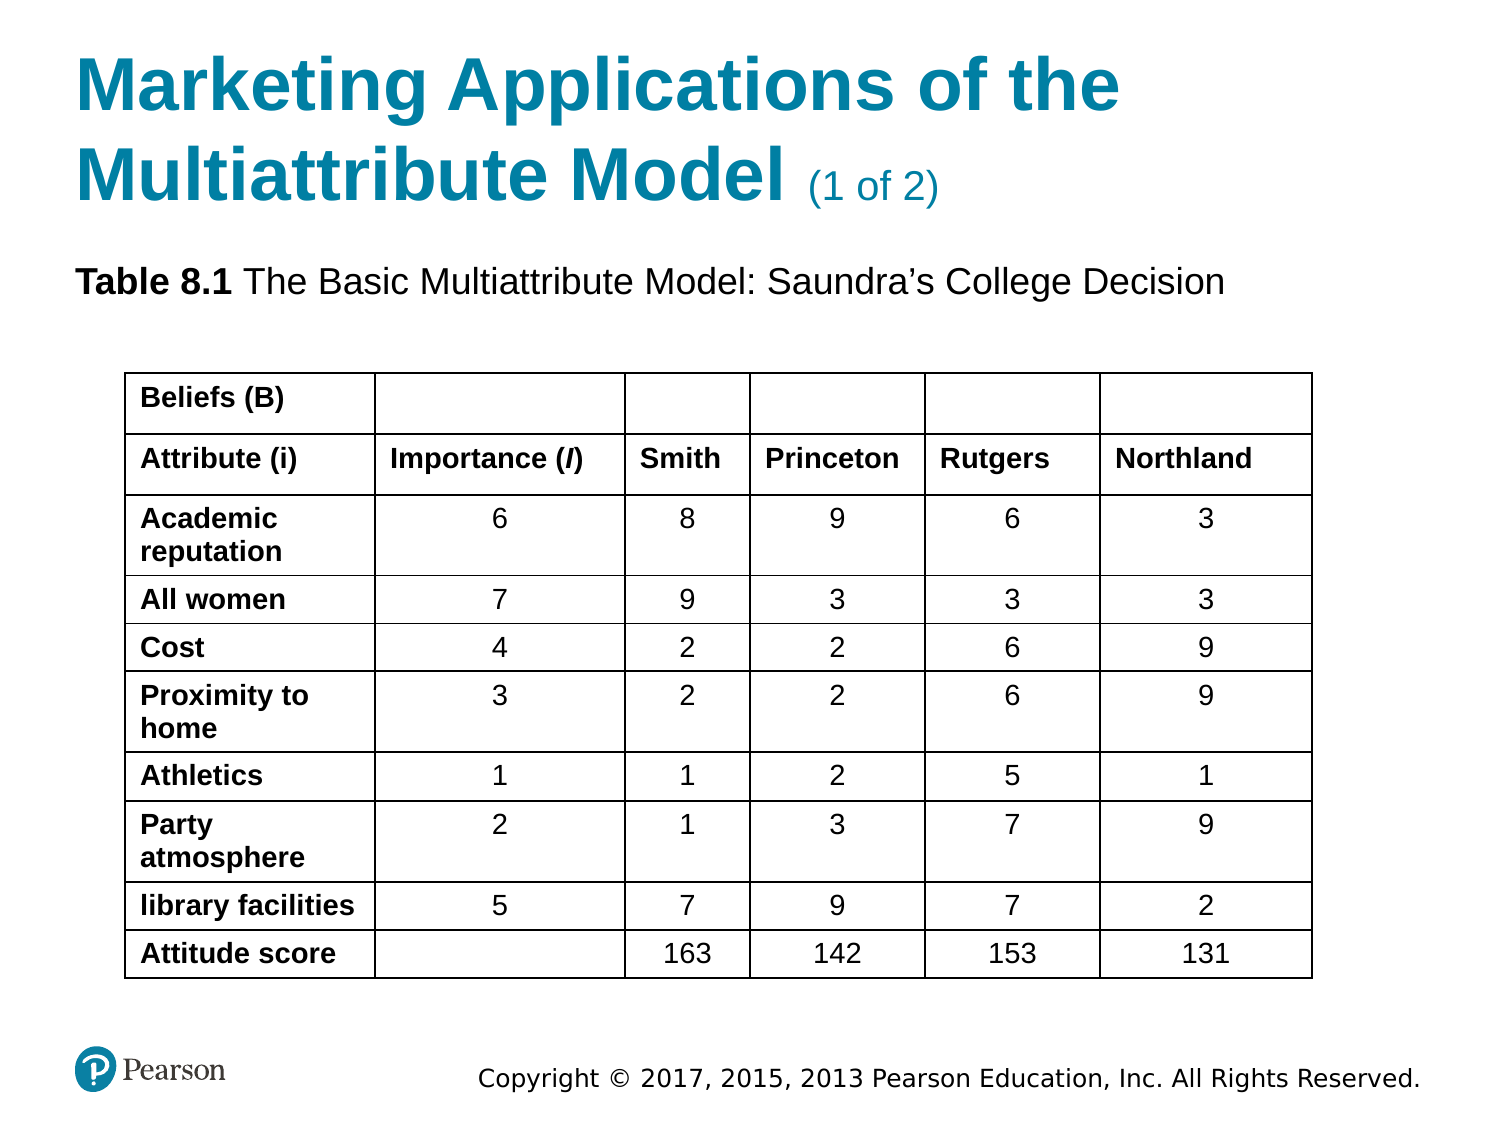

# Marketing Applications of the Multiattribute Model (1 of 2)
Table 8.1 The Basic Multiattribute Model: Saundra’s College Decision
| Beliefs (B) | Blank | Blank | Blank | Blank | Blank |
| --- | --- | --- | --- | --- | --- |
| Attribute (i) | Importance (I) | Smith | Princeton | Rutgers | Northland |
| Academic reputation | 6 | 8 | 9 | 6 | 3 |
| All women | 7 | 9 | 3 | 3 | 3 |
| Cost | 4 | 2 | 2 | 6 | 9 |
| Proximity to home | 3 | 2 | 2 | 6 | 9 |
| Athletics | 1 | 1 | 2 | 5 | 1 |
| Party atmosphere | 2 | 1 | 3 | 7 | 9 |
| library facilities | 5 | 7 | 9 | 7 | 2 |
| Attitude score | Blank | 163 | 142 | 153 | 131 |